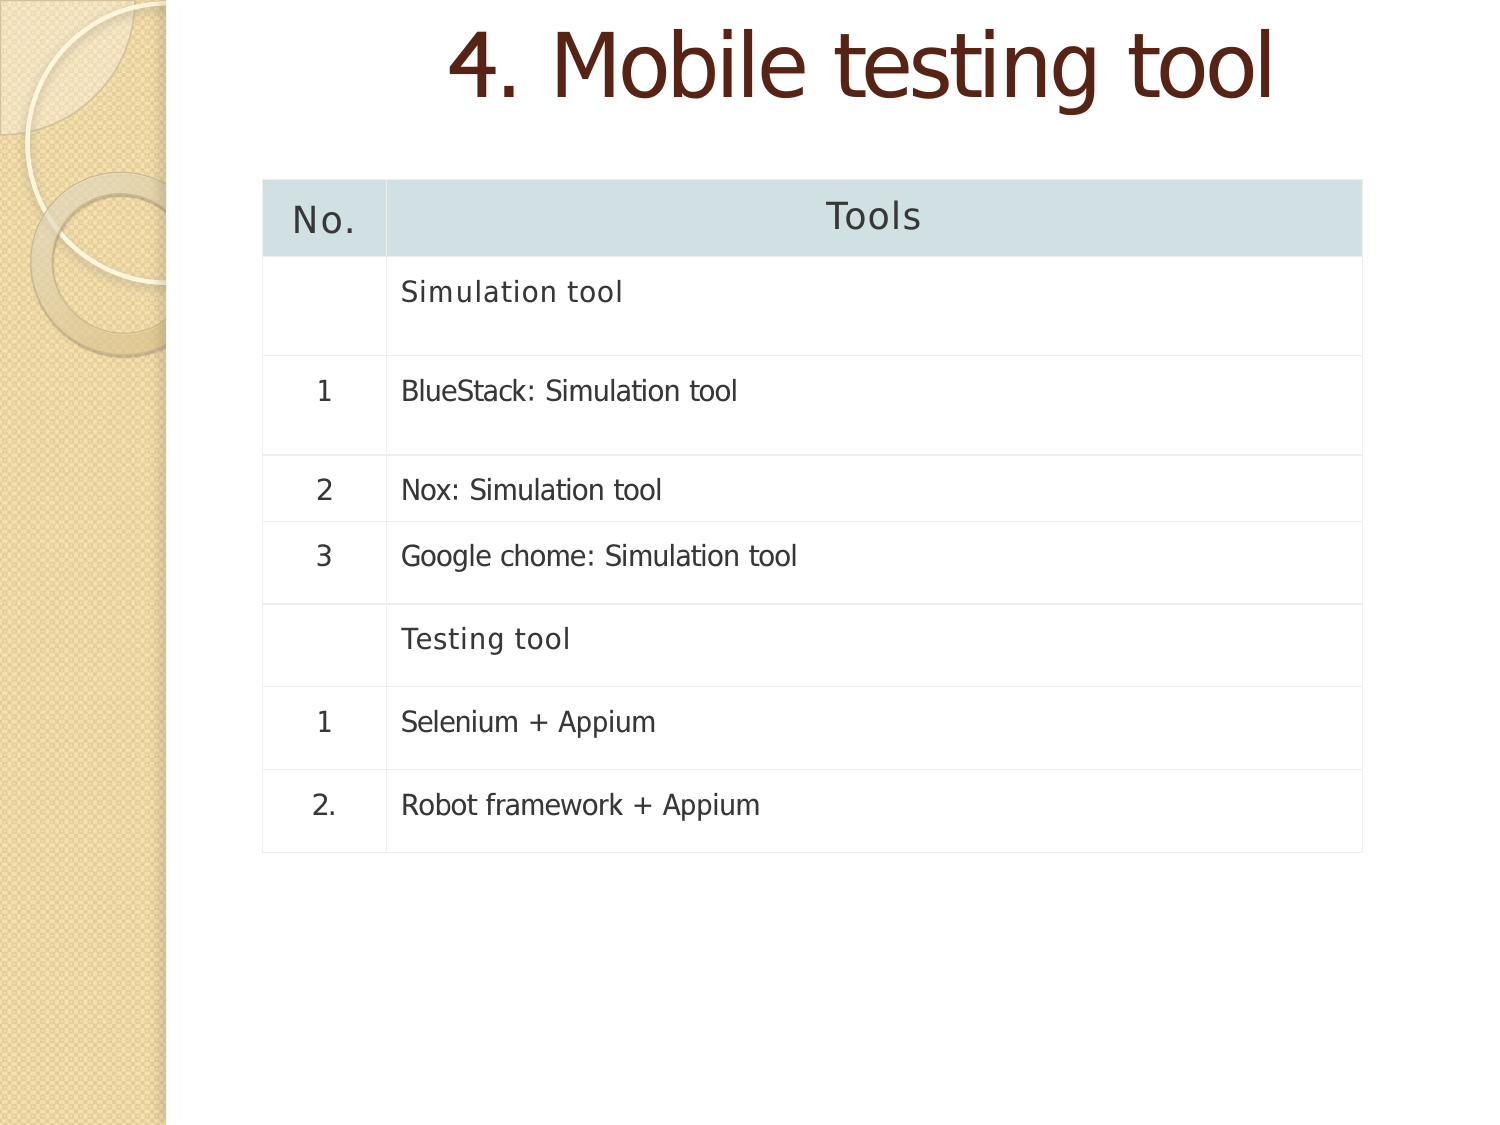

4. Mobile testing tool
| No. | Tools |
| --- | --- |
|  | Simulation tool |
| 1 | BlueStack: Simulation tool |
| 2 | Nox: Simulation tool |
| 3 | Google chome: Simulation tool |
|  | Testing tool |
| 1 | Selenium + Appium |
| 2. | Robot framework + Appium |